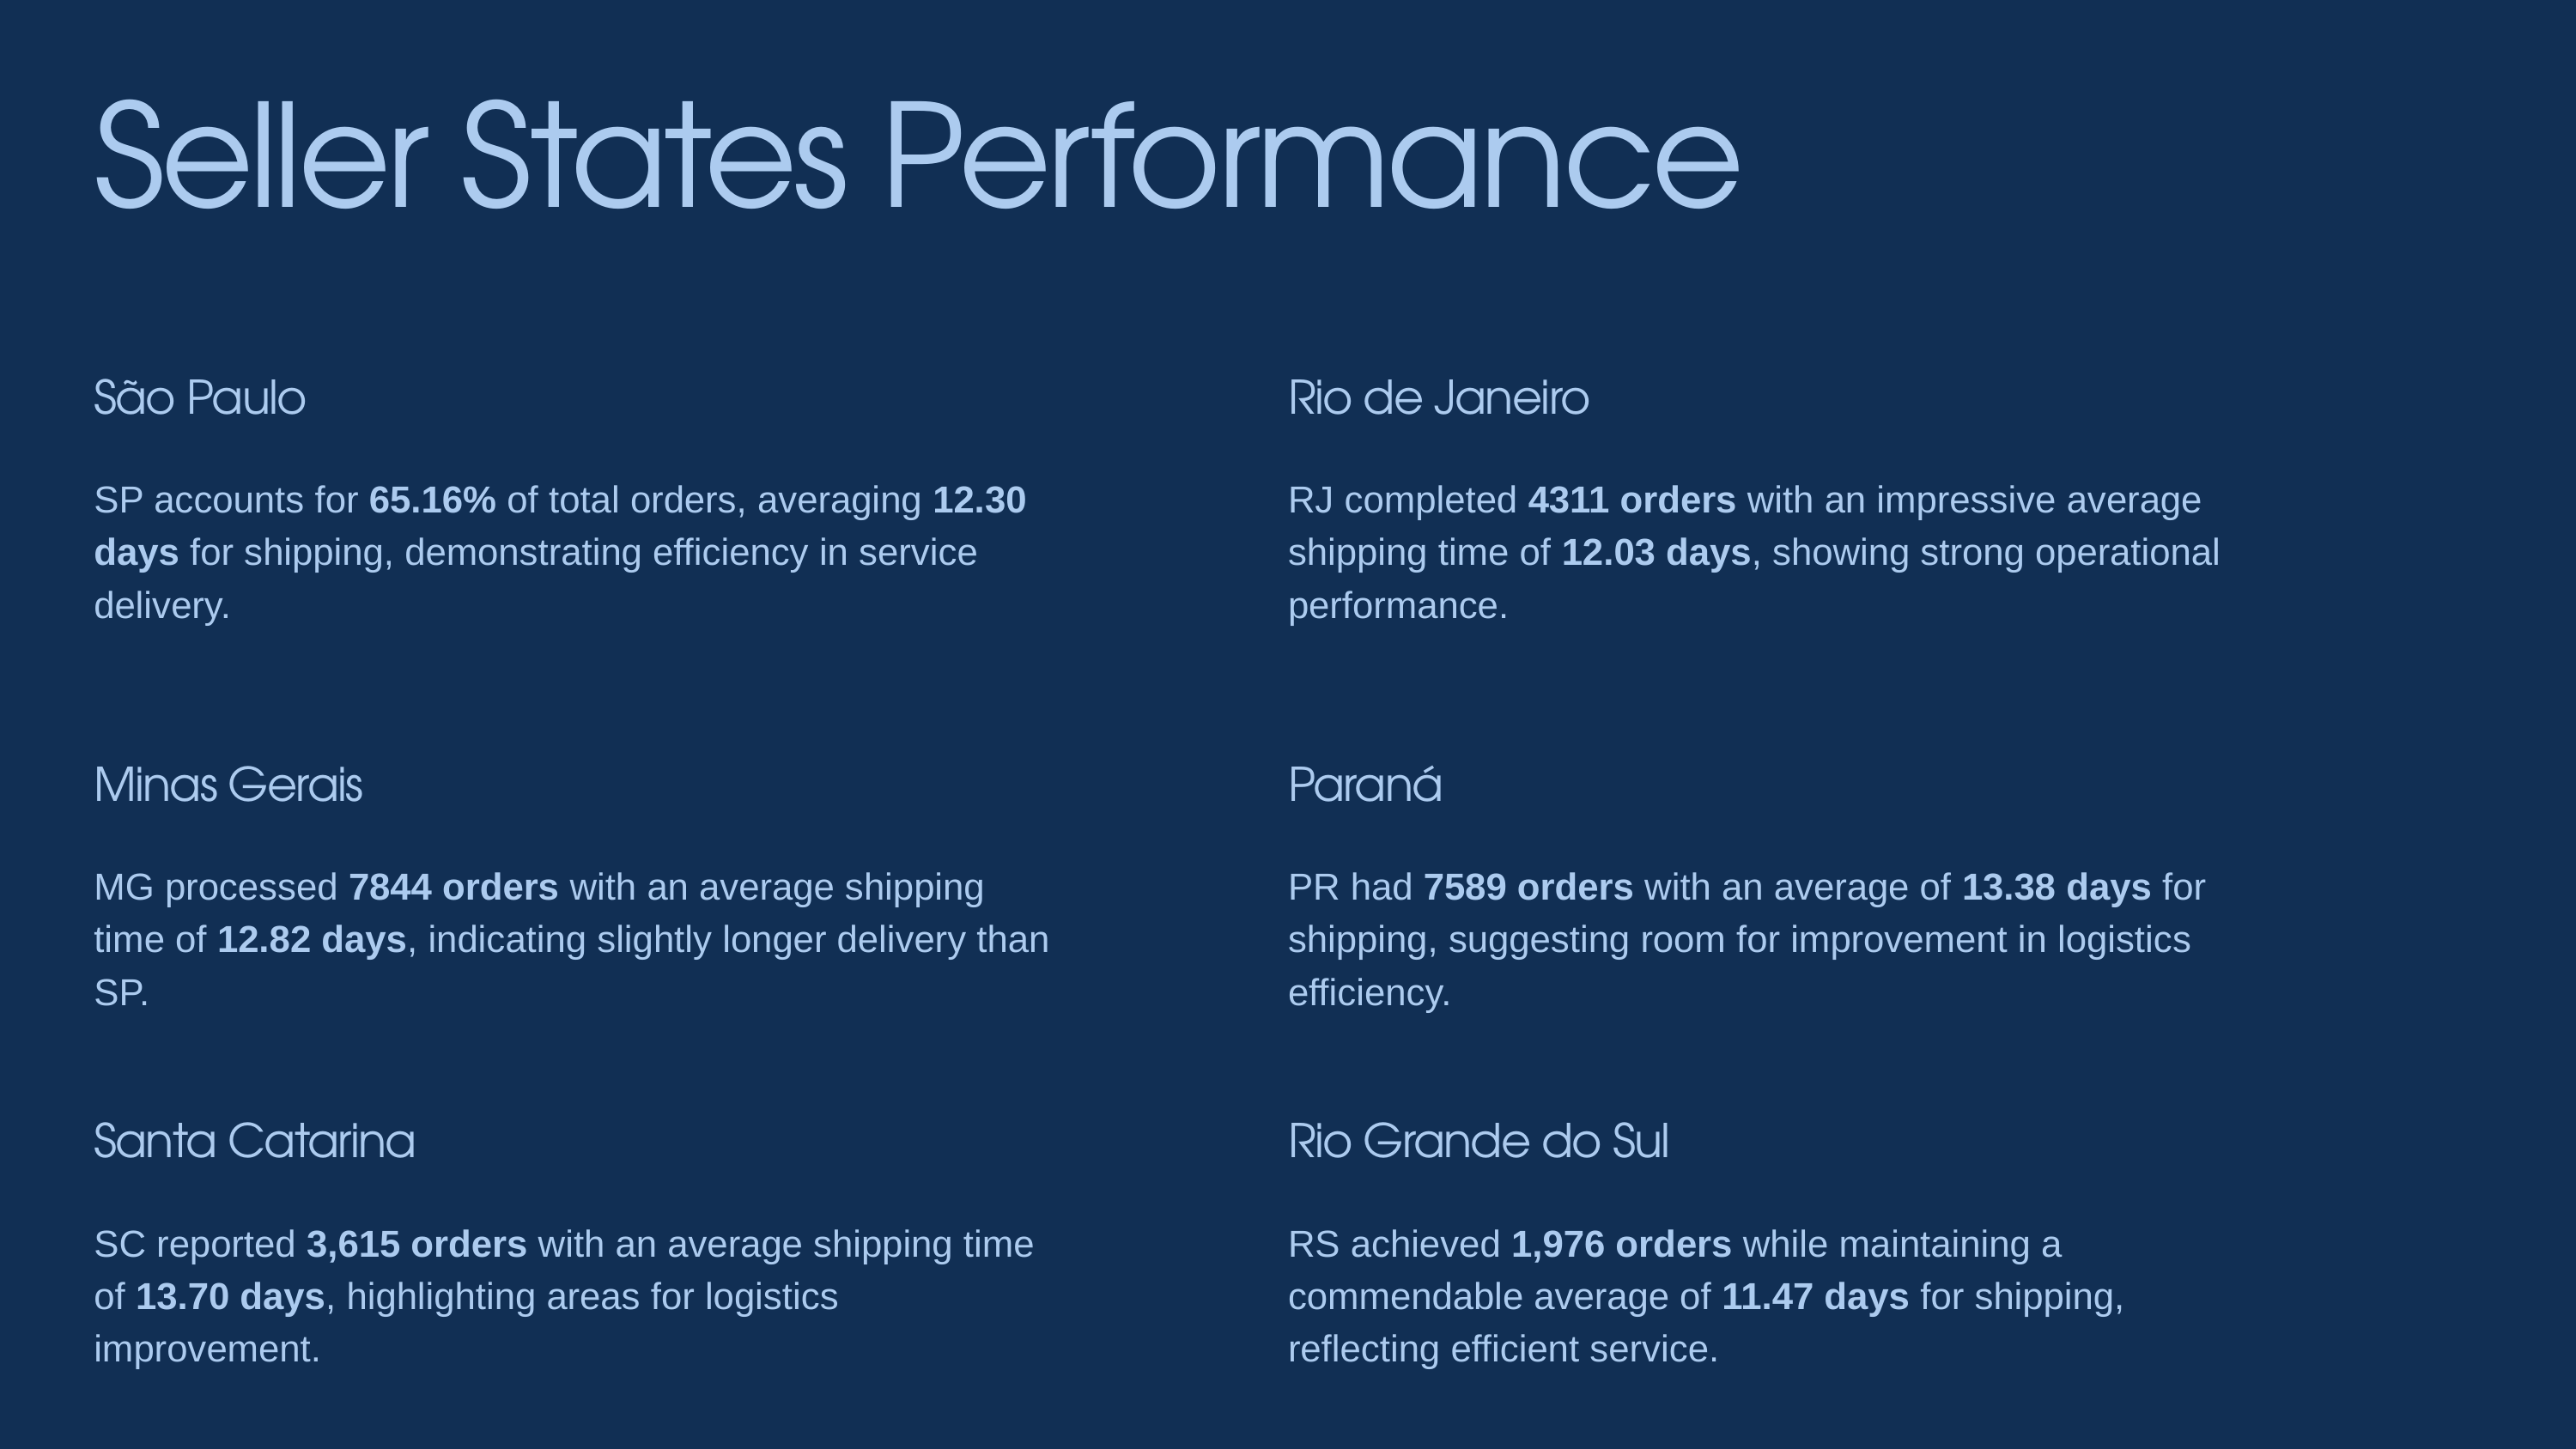

Seller States Performance
São Paulo
SP accounts for 65.16% of total orders, averaging 12.30 days for shipping, demonstrating efficiency in service delivery.
Rio de Janeiro
RJ completed 4311 orders with an impressive average shipping time of 12.03 days, showing strong operational performance.
Minas Gerais
MG processed 7844 orders with an average shipping time of 12.82 days, indicating slightly longer delivery than SP.
Paraná
PR had 7589 orders with an average of 13.38 days for shipping, suggesting room for improvement in logistics efficiency.
Santa Catarina
SC reported 3,615 orders with an average shipping time of 13.70 days, highlighting areas for logistics improvement.
Rio Grande do Sul
RS achieved 1,976 orders while maintaining a commendable average of 11.47 days for shipping, reflecting efficient service.